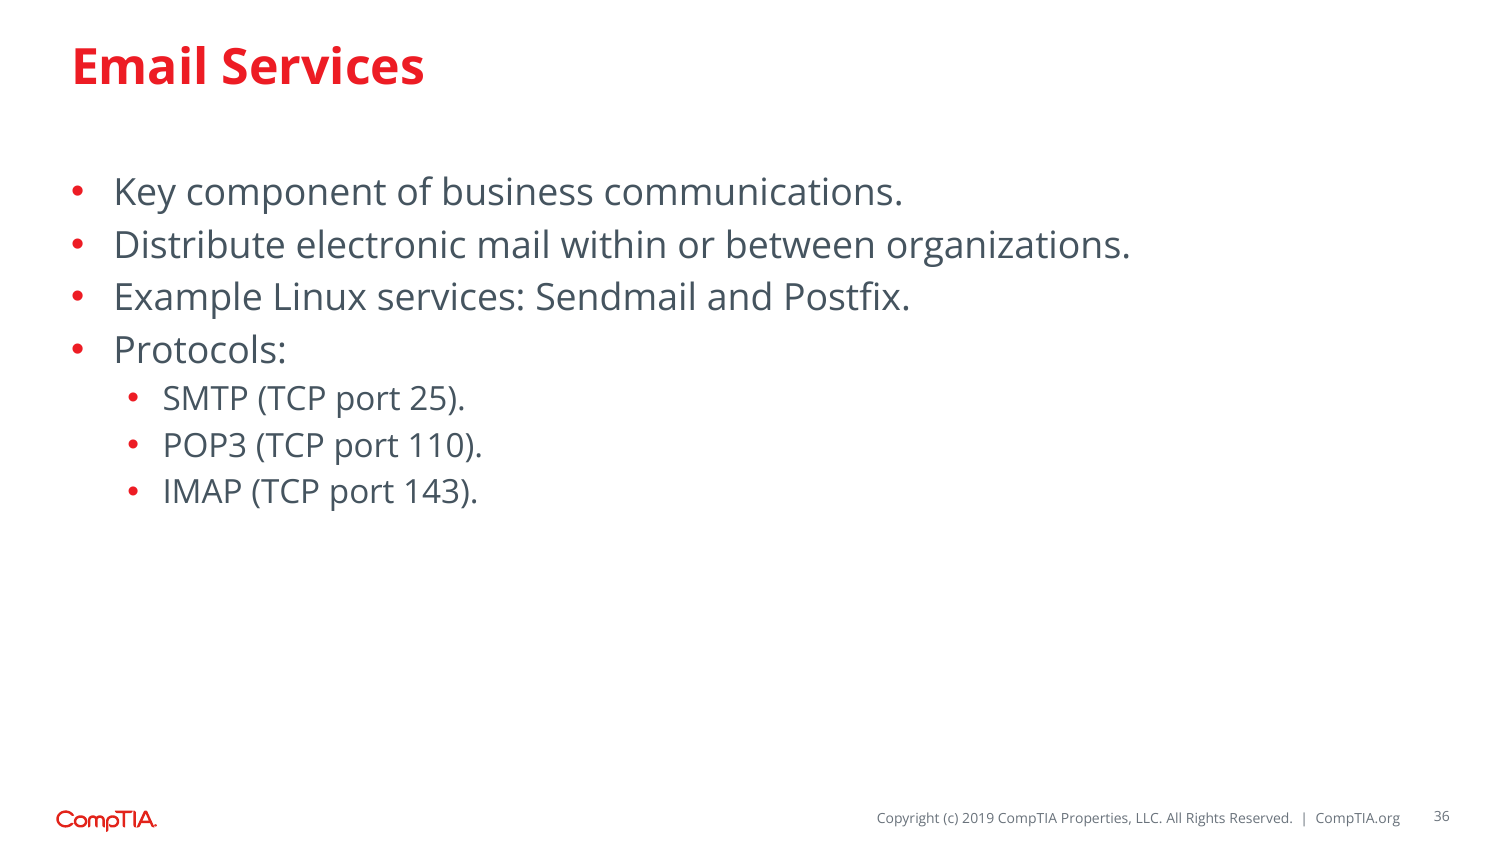

# Email Services
Key component of business communications.
Distribute electronic mail within or between organizations.
Example Linux services: Sendmail and Postfix.
Protocols:
SMTP (TCP port 25).
POP3 (TCP port 110).
IMAP (TCP port 143).
36